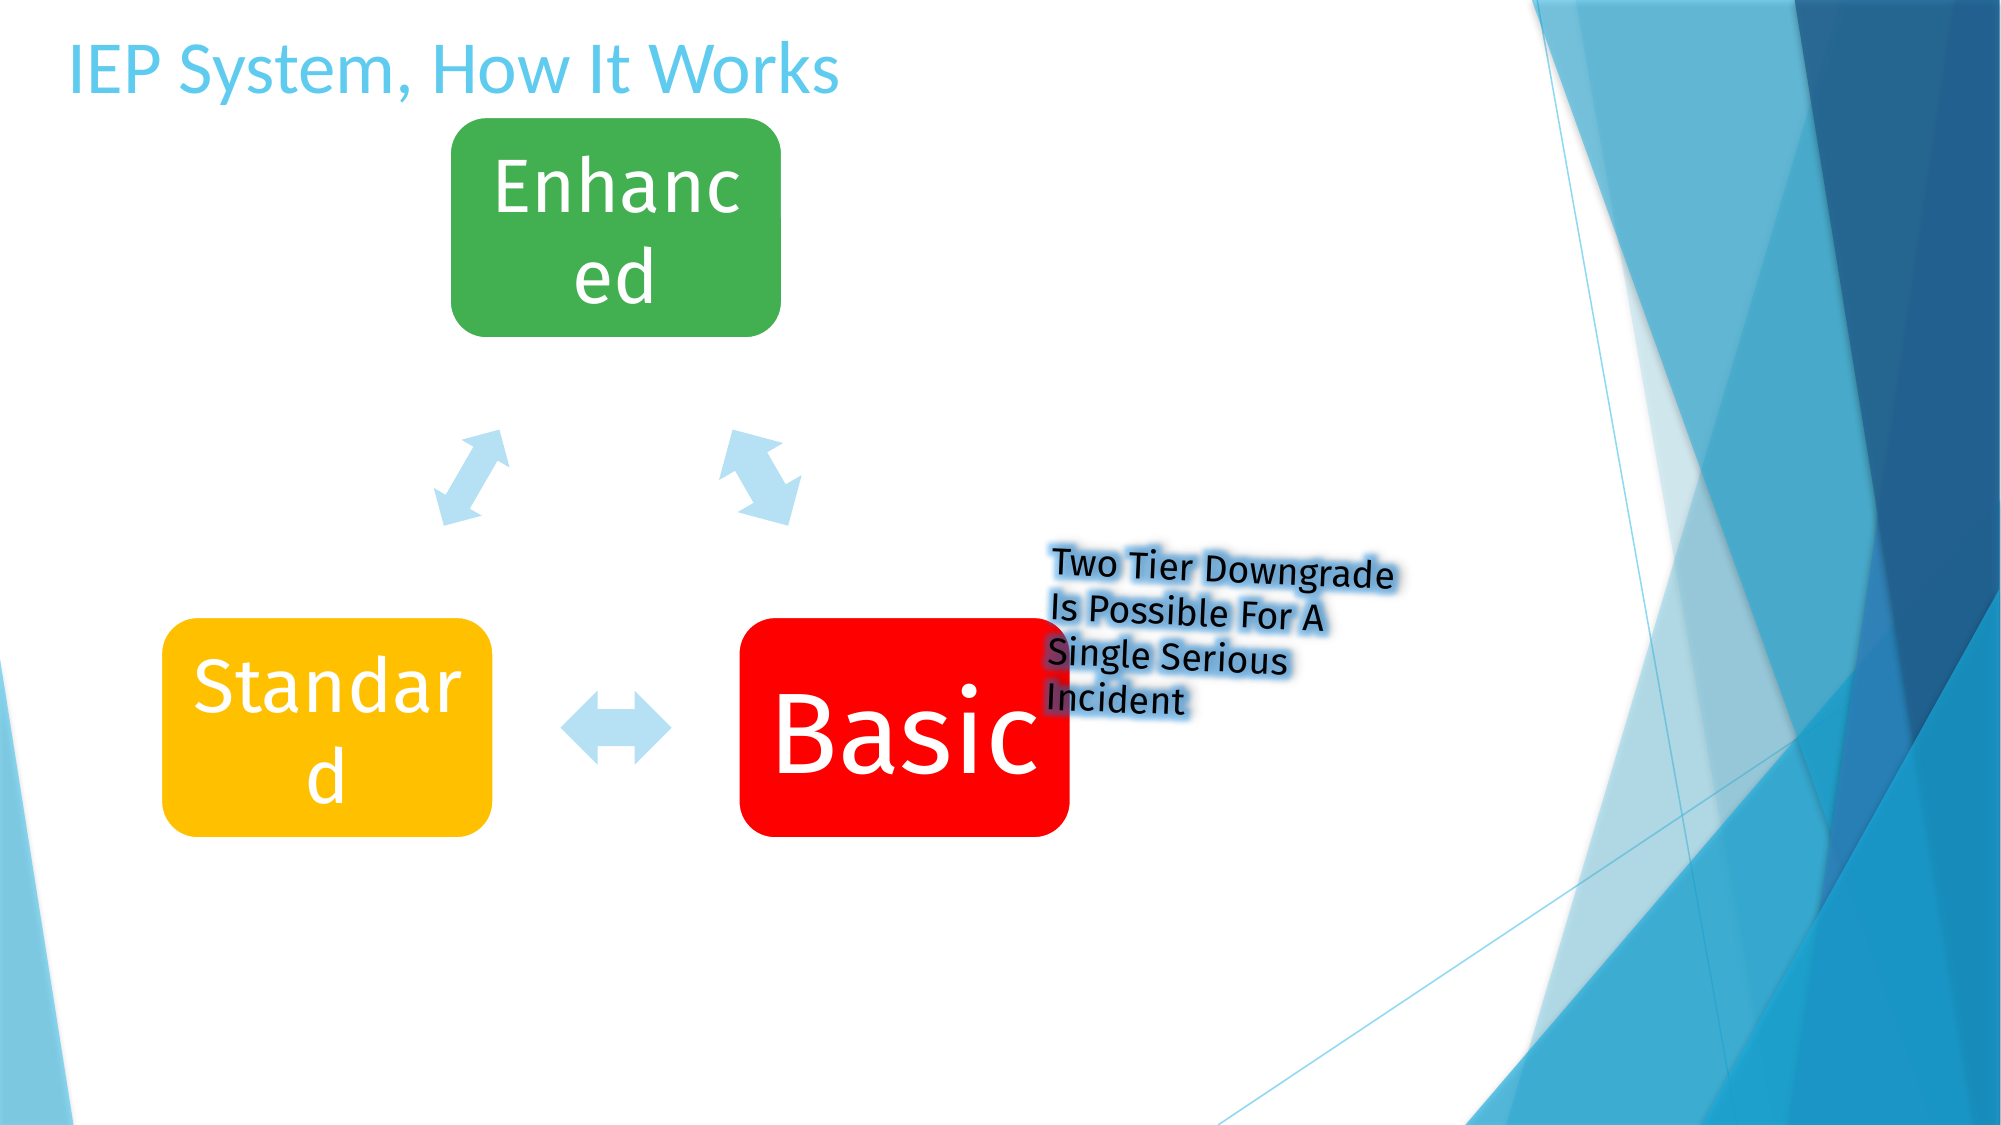

# IEP System, How It Works
Enhanced
Basic
Standard
Two Tier Downgrade Is Possible For A Single Serious Incident